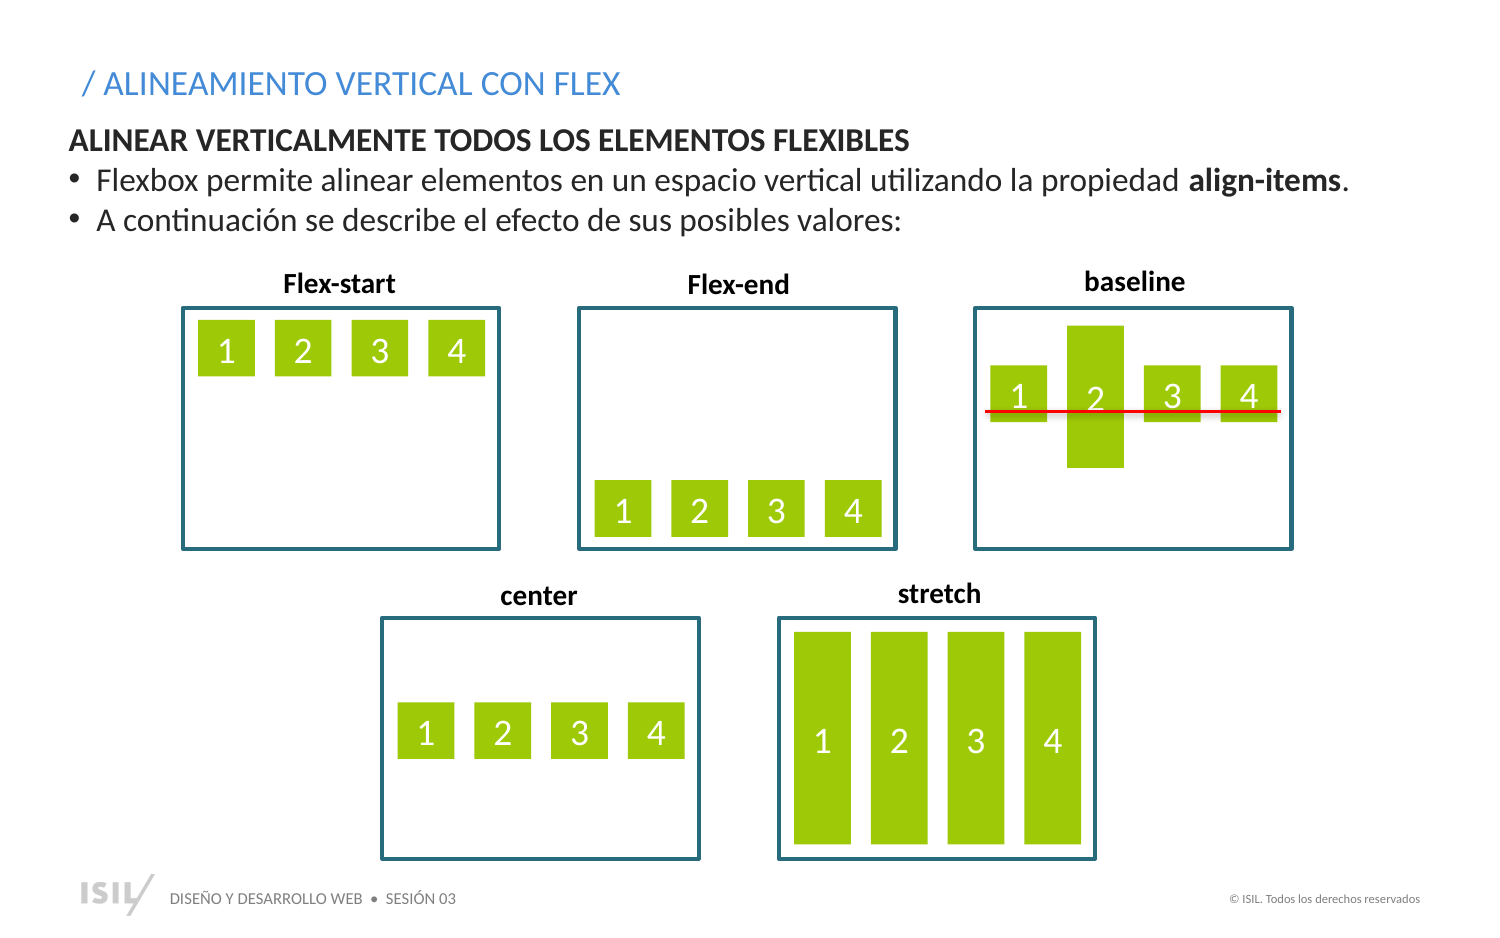

/ ALINEAMIENTO VERTICAL CON FLEX
ALINEAR VERTICALMENTE TODOS LOS ELEMENTOS FLEXIBLES
Flexbox permite alinear elementos en un espacio vertical utilizando la propiedad align-items.
A continuación se describe el efecto de sus posibles valores:
baseline
Flex-start
Flex-end

2
1
4
3

1
2
4
3

1
2
4
3
stretch
center

1
2
4
3

1
2
3
4